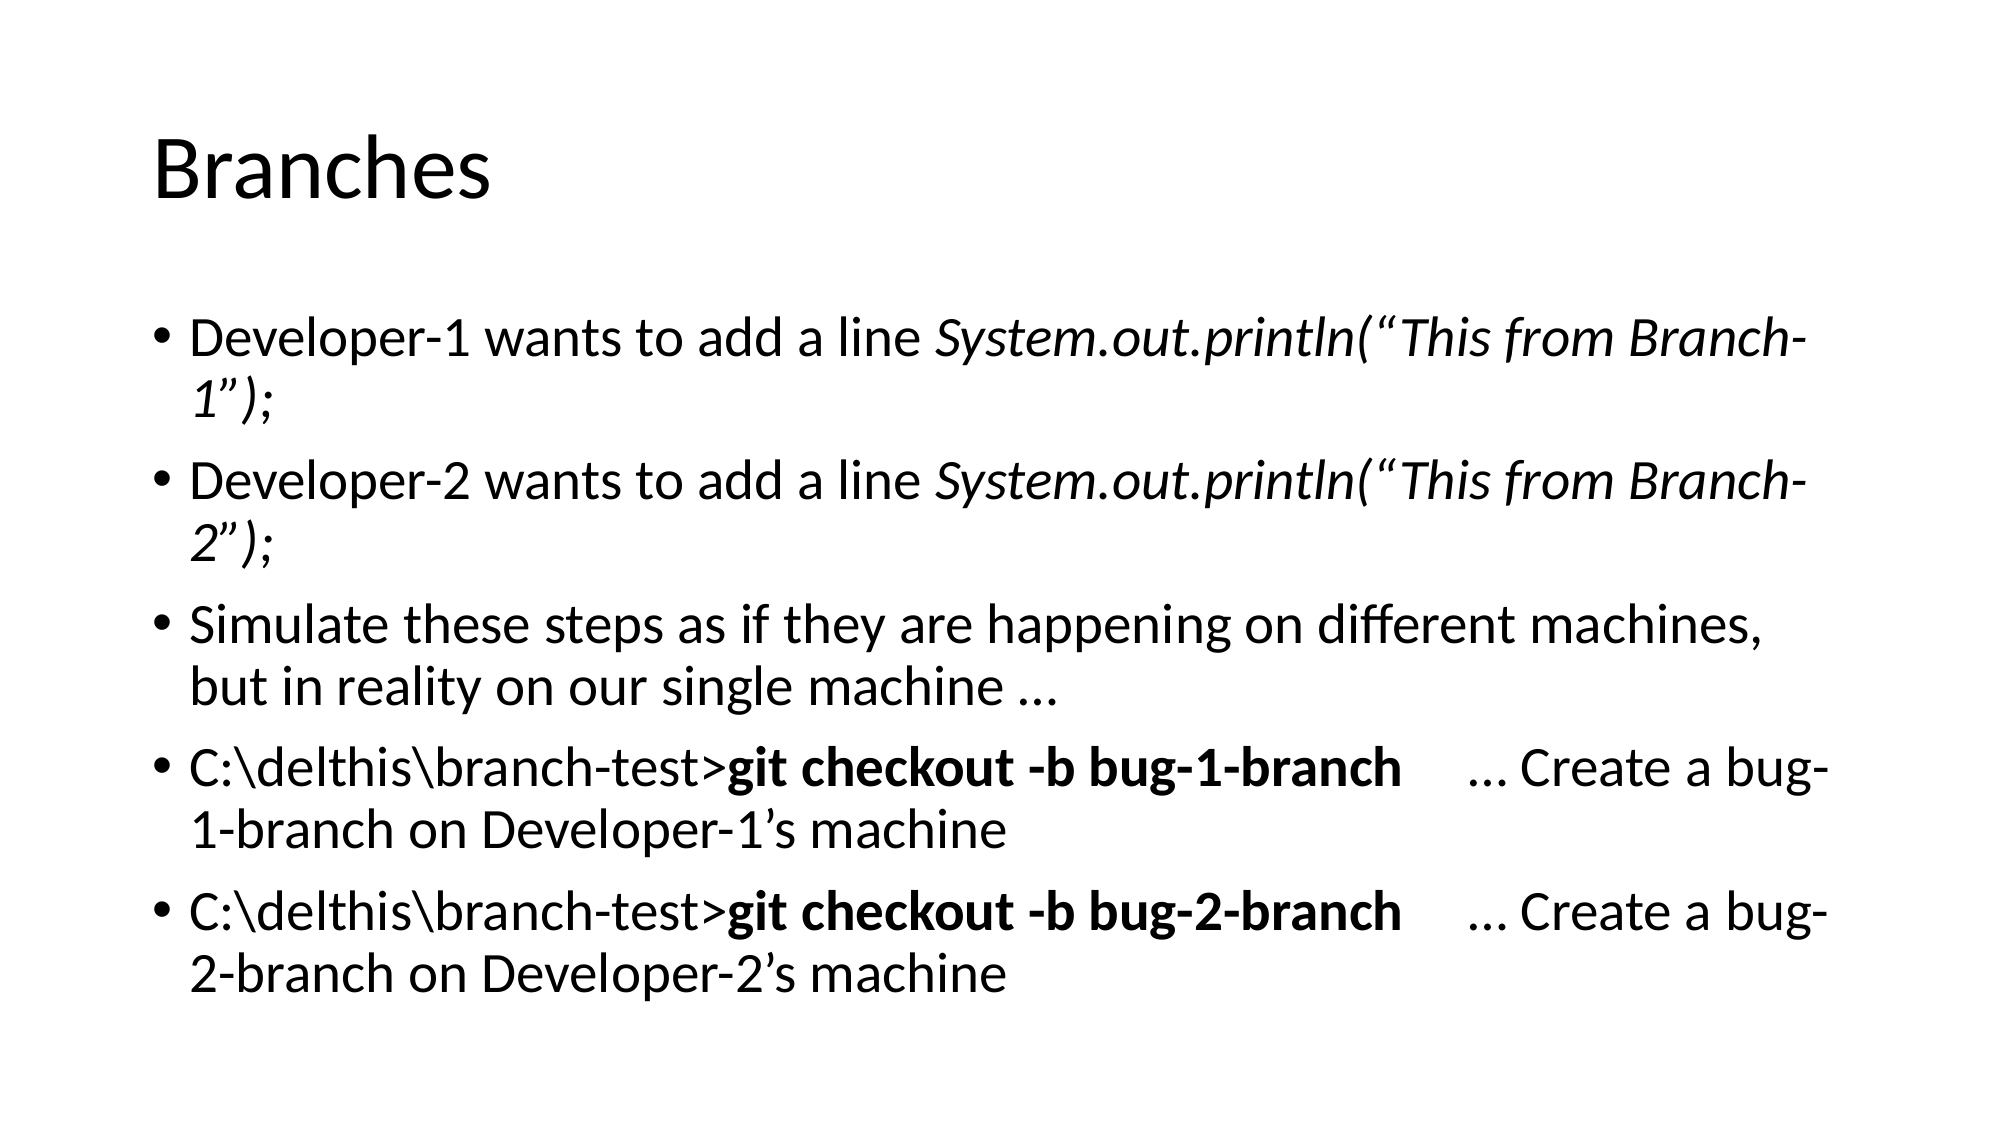

# Branches
Developer-1 wants to add a line System.out.println(“This from Branch-1”);
Developer-2 wants to add a line System.out.println(“This from Branch-2”);
Simulate these steps as if they are happening on different machines, but in reality on our single machine …
C:\delthis\branch-test>git checkout -b bug-1-branch     … Create a bug-1-branch on Developer-1’s machine
C:\delthis\branch-test>git checkout -b bug-2-branch     … Create a bug-2-branch on Developer-2’s machine